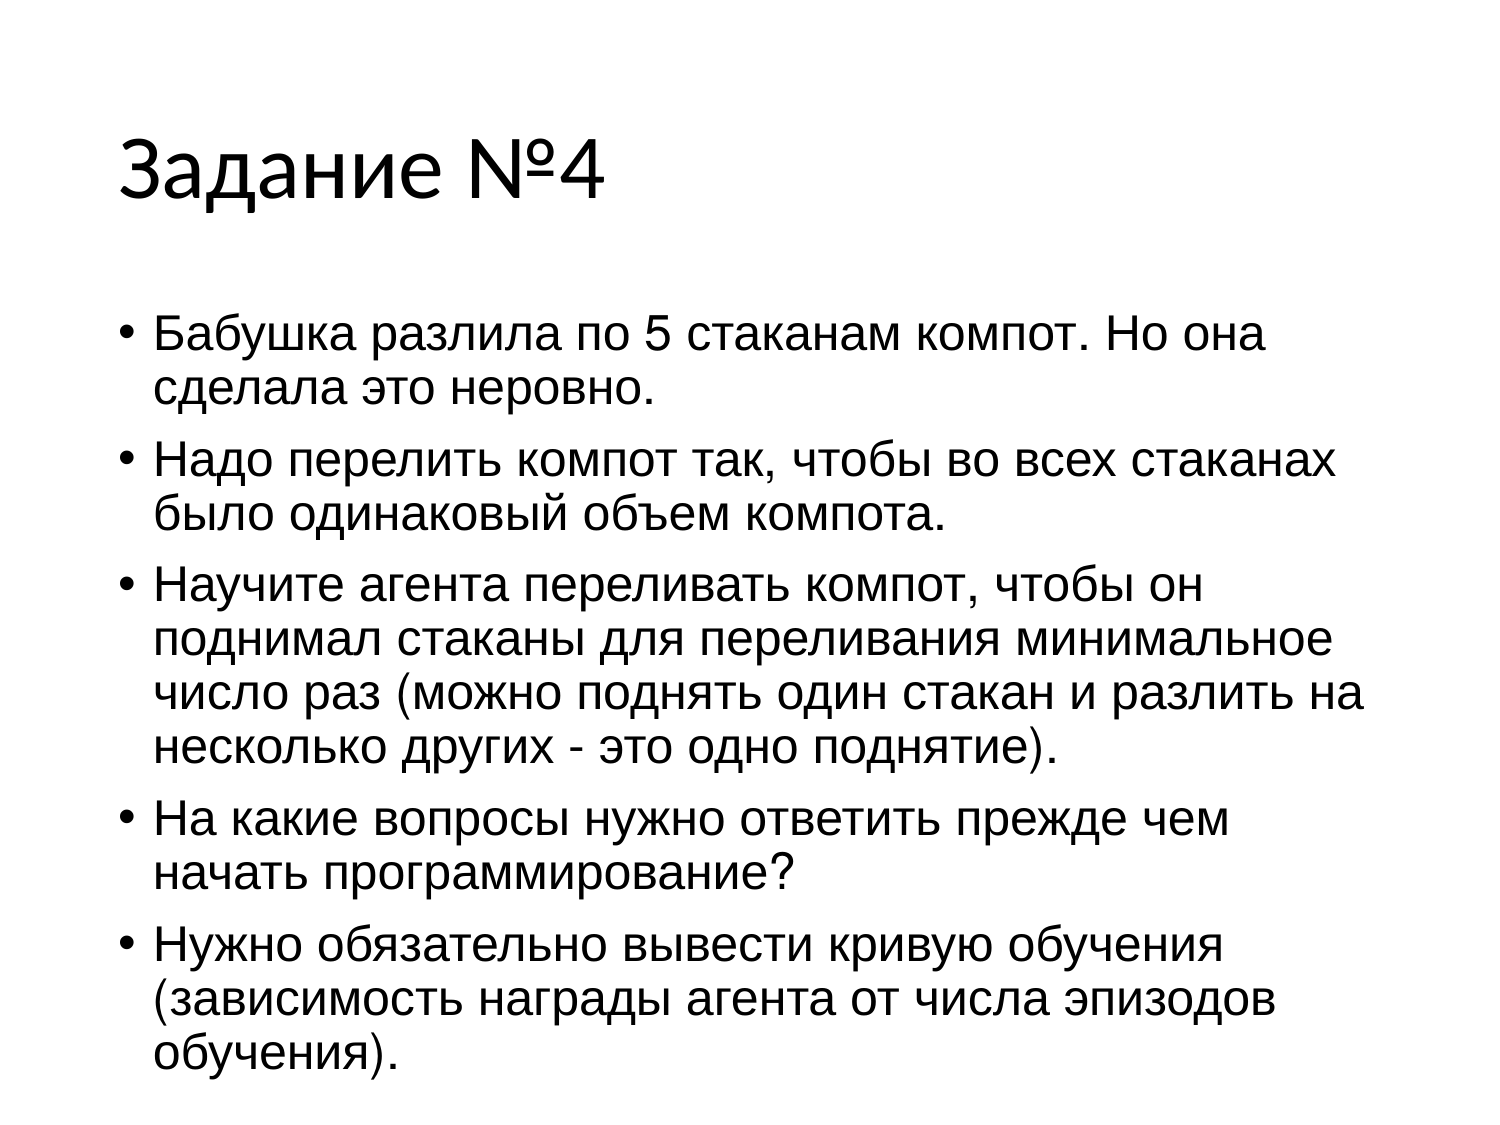

# Задание №4
Бабушка разлила по 5 стаканам компот. Но она сделала это неровно.
Надо перелить компот так, чтобы во всех стаканах было одинаковый объем компота.
Научите агента переливать компот, чтобы он поднимал стаканы для переливания минимальное число раз (можно поднять один стакан и разлить на несколько других - это одно поднятие).
На какие вопросы нужно ответить прежде чем начать программирование?
Нужно обязательно вывести кривую обучения (зависимость награды агента от числа эпизодов обучения).